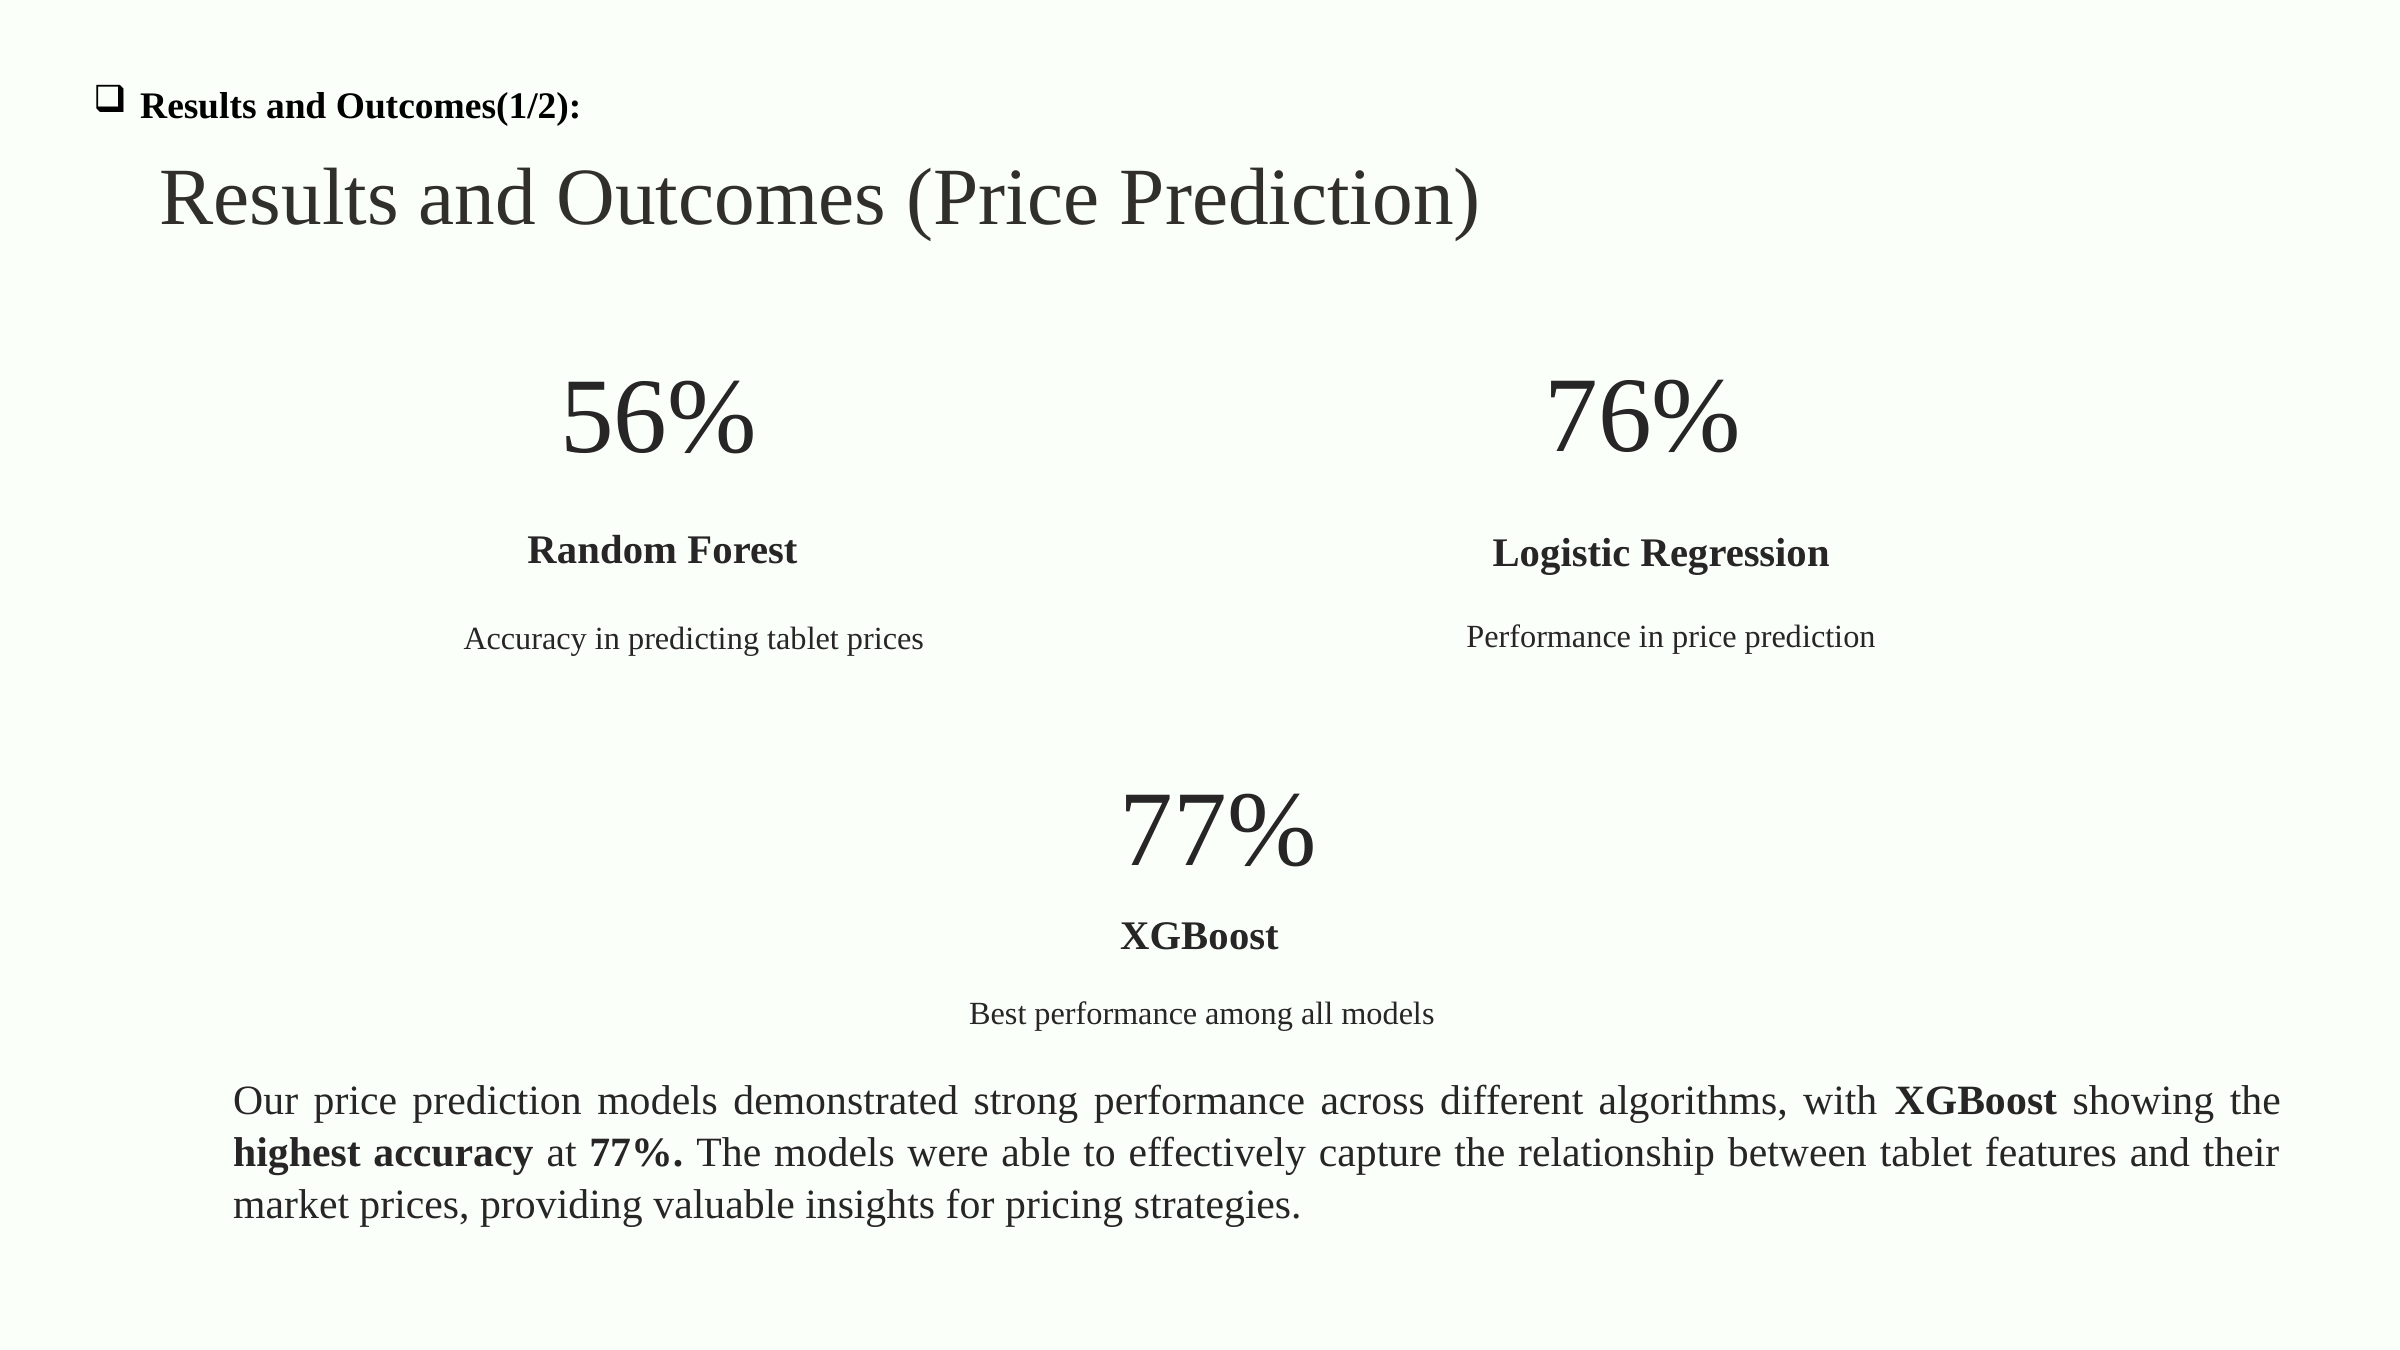

Results and Outcomes(1/2):
Results and Outcomes (Price Prediction)
76%
56%
Random Forest
Logistic Regression
Performance in price prediction
Accuracy in predicting tablet prices
77%
XGBoost
Best performance among all models
Our price prediction models demonstrated strong performance across different algorithms, with XGBoost showing the highest accuracy at 77%. The models were able to effectively capture the relationship between tablet features and their market prices, providing valuable insights for pricing strategies.